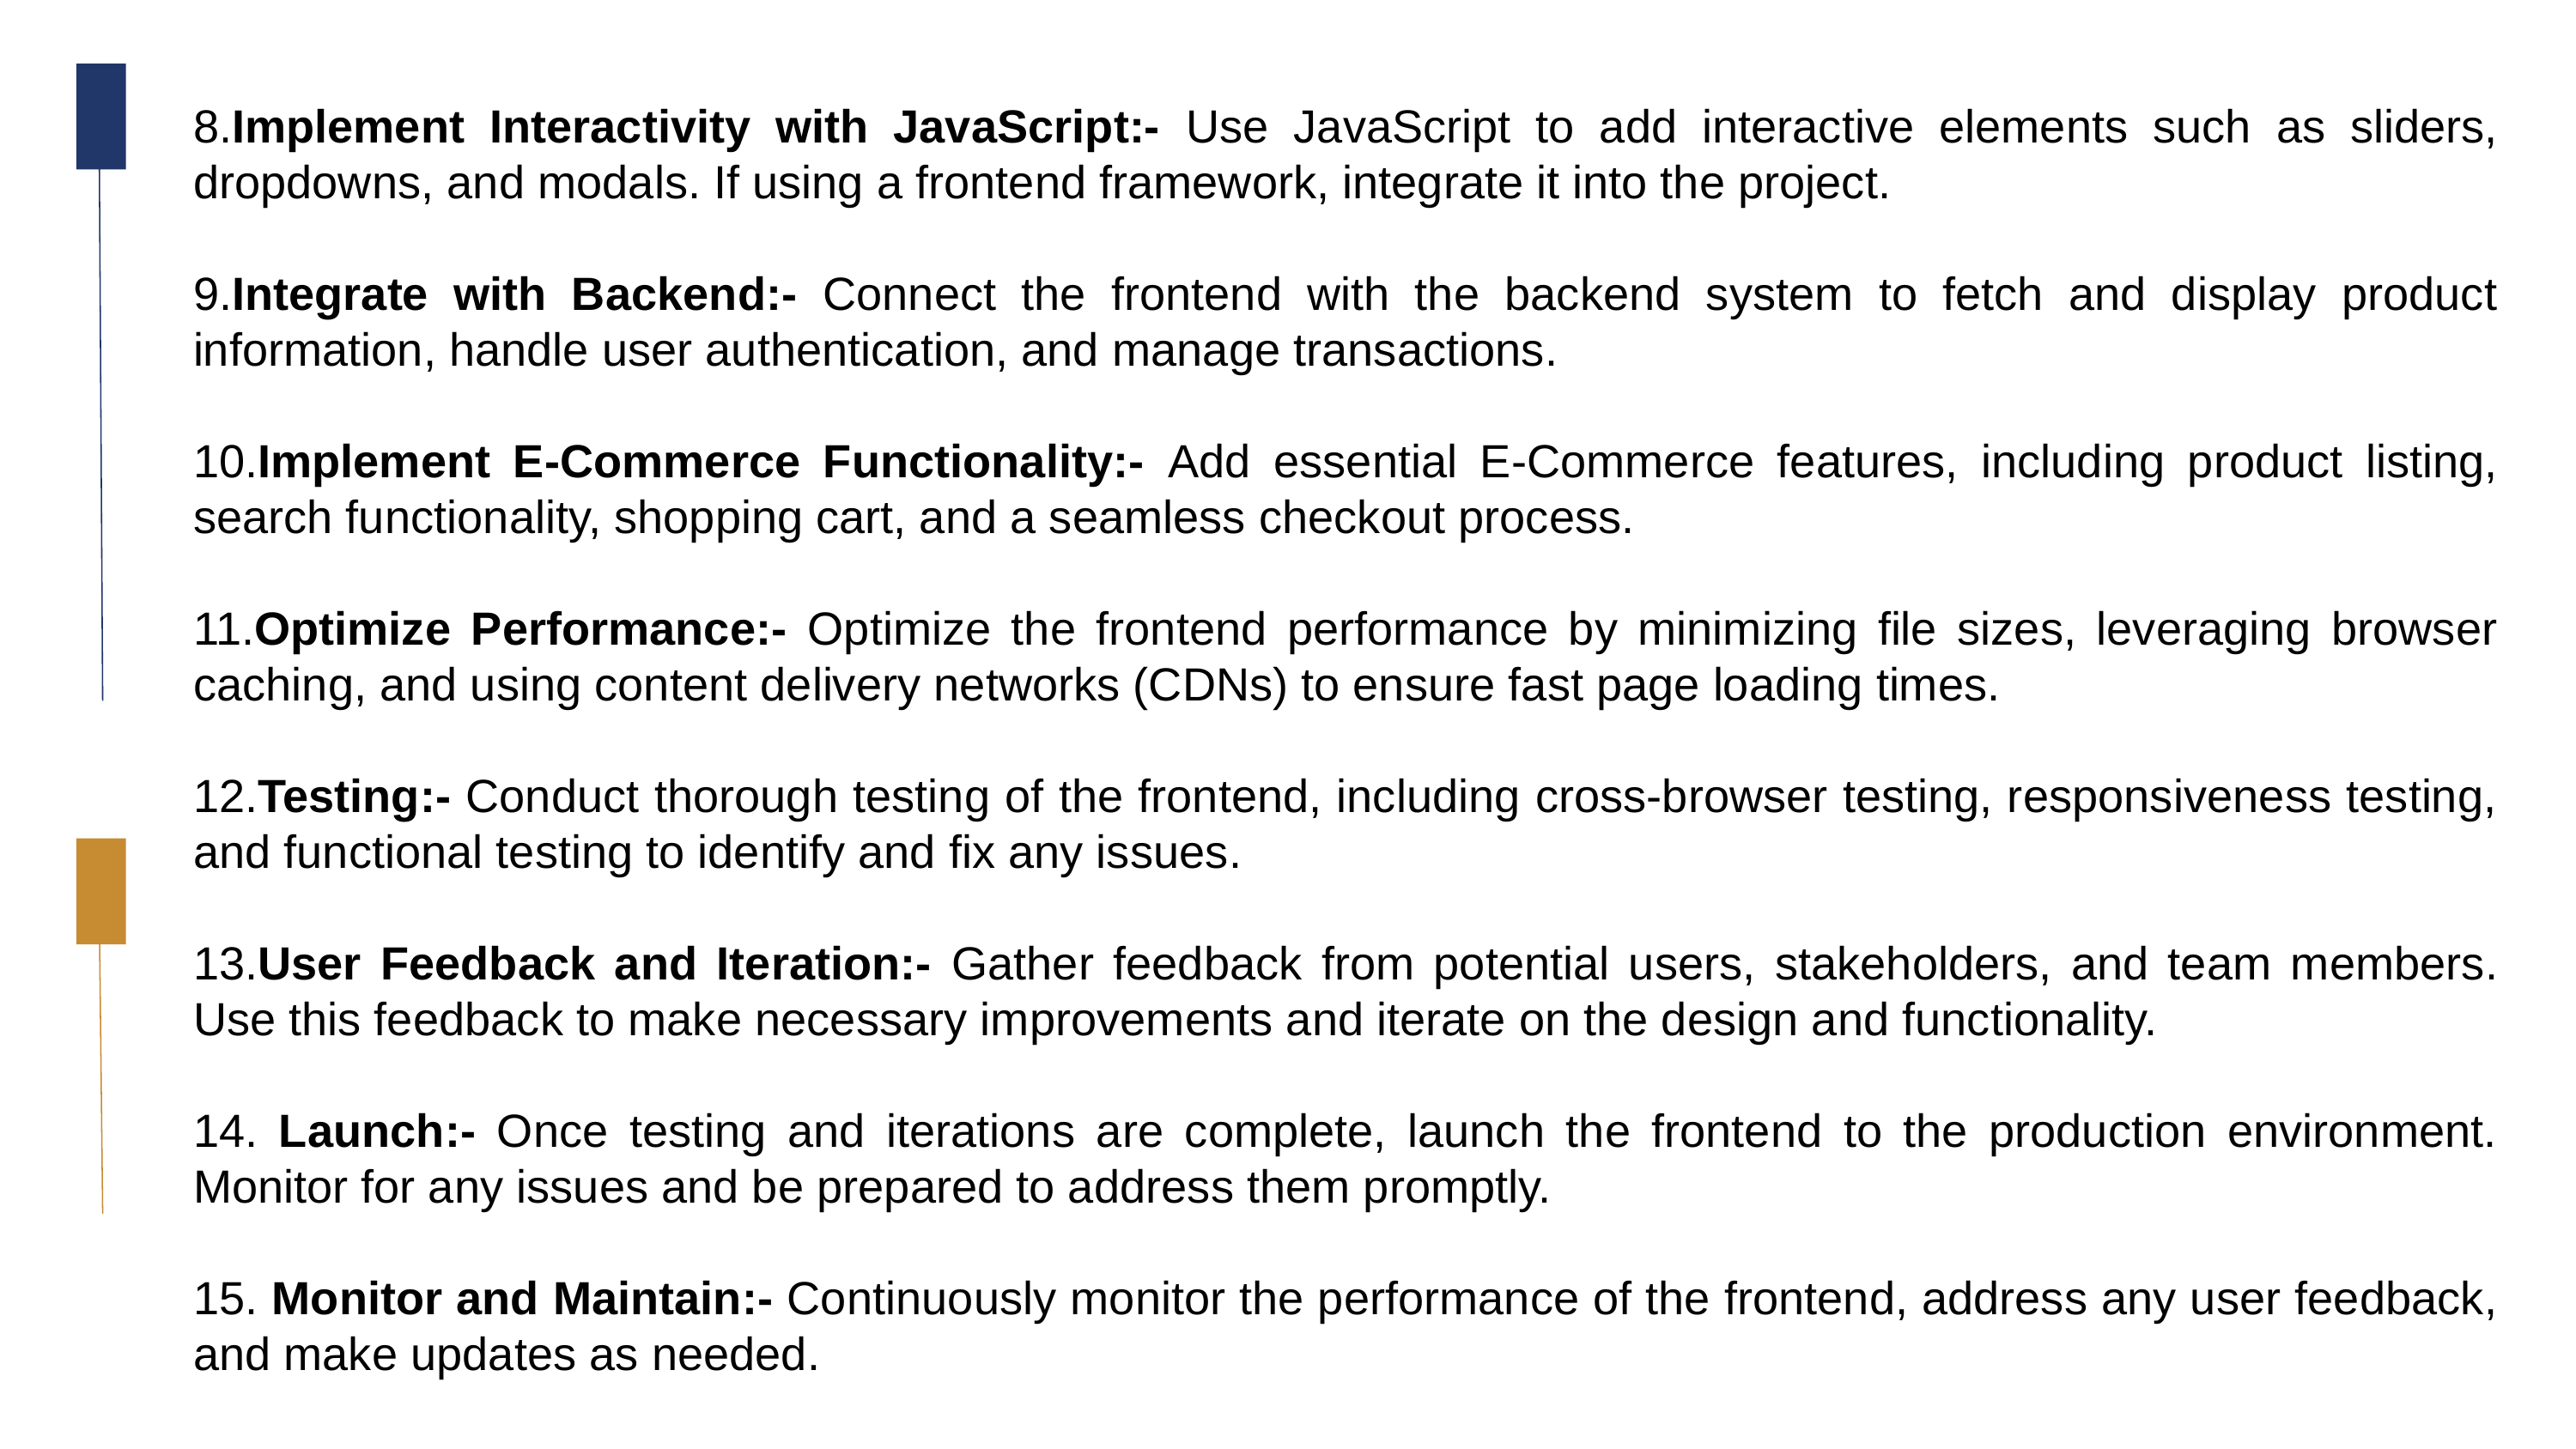

8.Implement Interactivity with JavaScript:- Use JavaScript to add interactive elements such as sliders, dropdowns, and modals. If using a frontend framework, integrate it into the project.

9.Integrate with Backend:- Connect the frontend with the backend system to fetch and display product information, handle user authentication, and manage transactions.

10.Implement E-Commerce Functionality:- Add essential E-Commerce features, including product listing, search functionality, shopping cart, and a seamless checkout process.

11.Optimize Performance:- Optimize the frontend performance by minimizing file sizes, leveraging browser caching, and using content delivery networks (CDNs) to ensure fast page loading times.

12.Testing:- Conduct thorough testing of the frontend, including cross-browser testing, responsiveness testing, and functional testing to identify and fix any issues.

13.User Feedback and Iteration:- Gather feedback from potential users, stakeholders, and team members. Use this feedback to make necessary improvements and iterate on the design and functionality.

14. Launch:- Once testing and iterations are complete, launch the frontend to the production environment. Monitor for any issues and be prepared to address them promptly.

15. Monitor and Maintain:- Continuously monitor the performance of the frontend, address any user feedback, and make updates as needed.